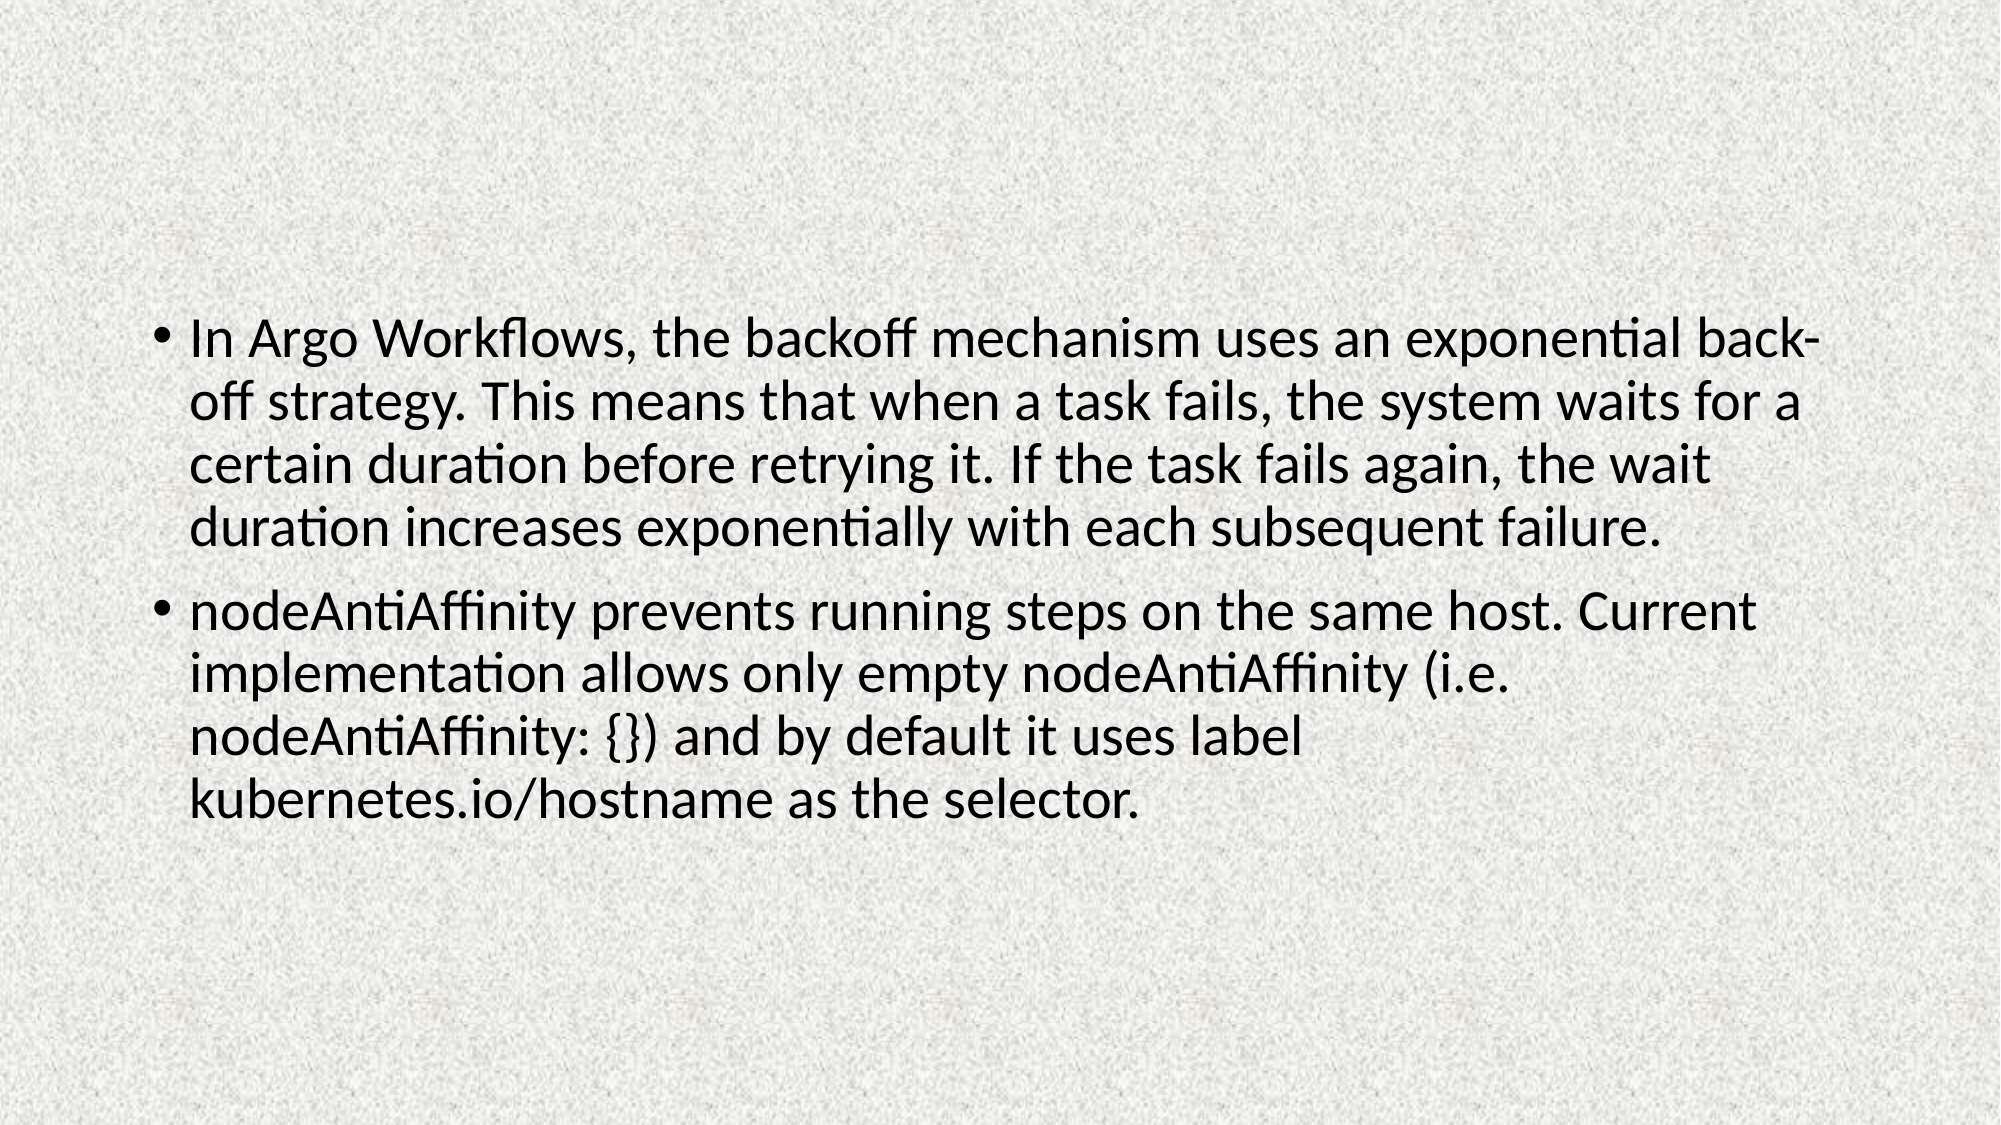

#
In Argo Workflows, the backoff mechanism uses an exponential back-off strategy. This means that when a task fails, the system waits for a certain duration before retrying it. If the task fails again, the wait duration increases exponentially with each subsequent failure.
nodeAntiAffinity prevents running steps on the same host. Current implementation allows only empty nodeAntiAffinity (i.e. nodeAntiAffinity: {}) and by default it uses label kubernetes.io/hostname as the selector.